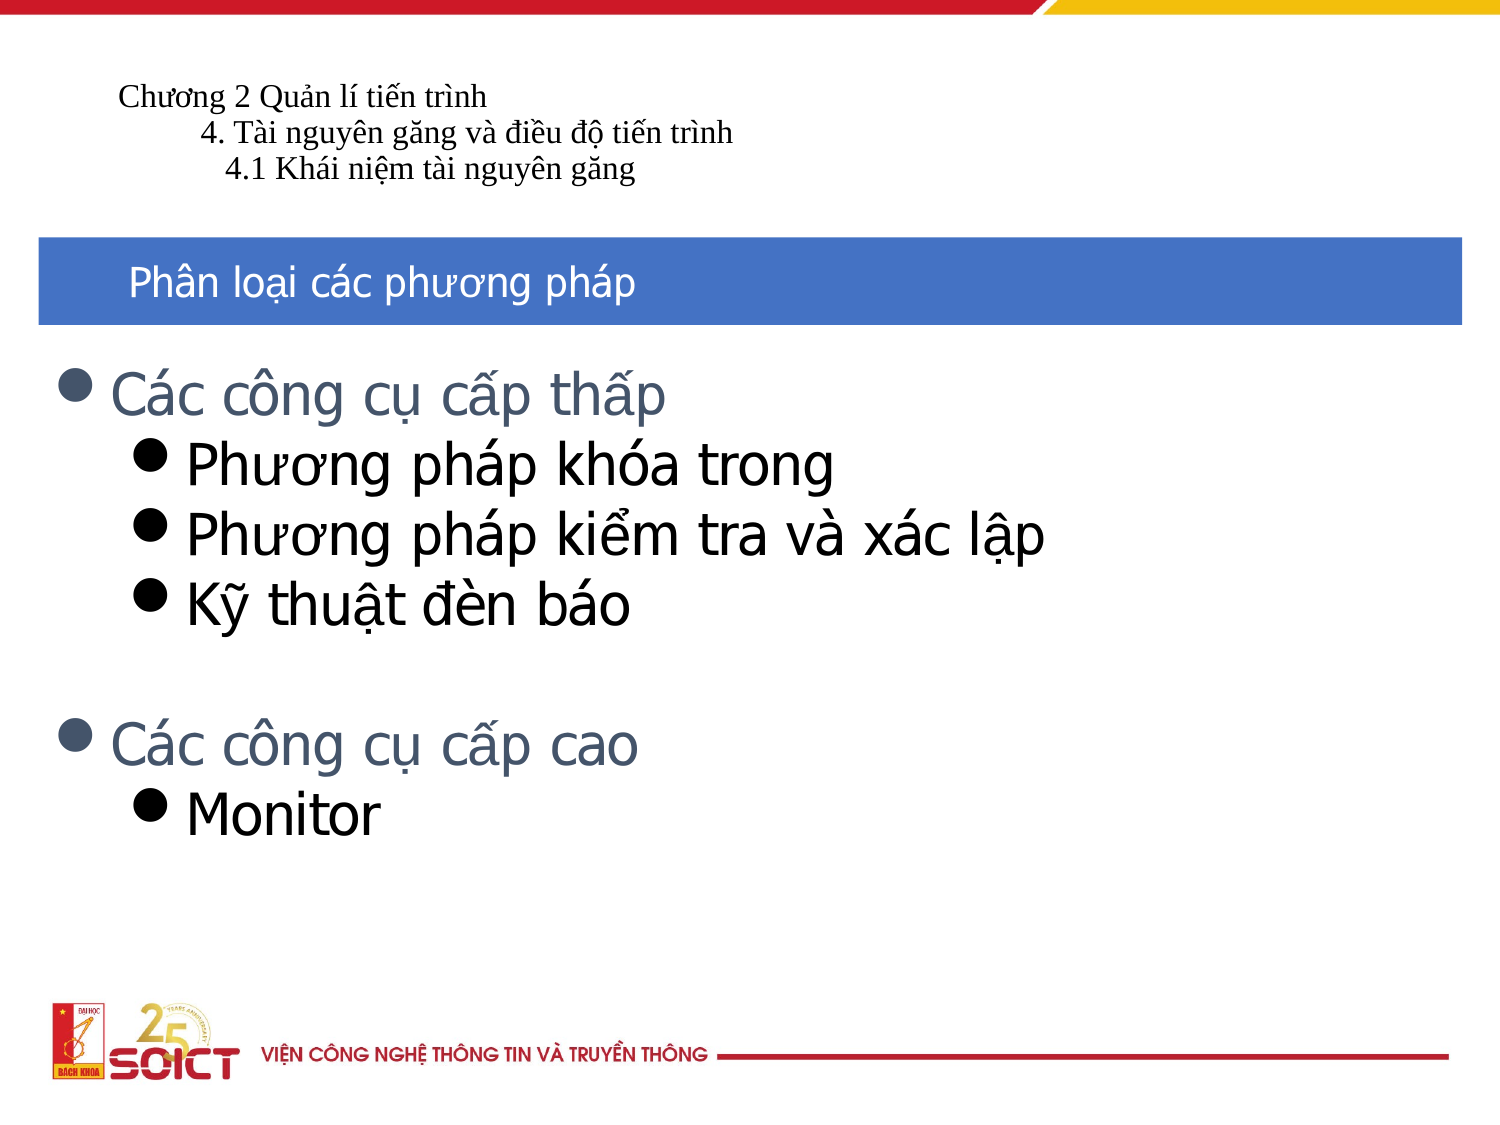

# Chương 2 Quản lí tiến trình 4. Tài nguyên găng và điều độ tiến trình 4.1 Khái niệm tài nguyên găng
Phân loại các phương pháp

Các công cụ cấp thấp
Phương pháp khóa trong
Phương pháp kiểm tra và xác lập
Kỹ thuật đèn báo

Các công cụ cấp cao
Monitor